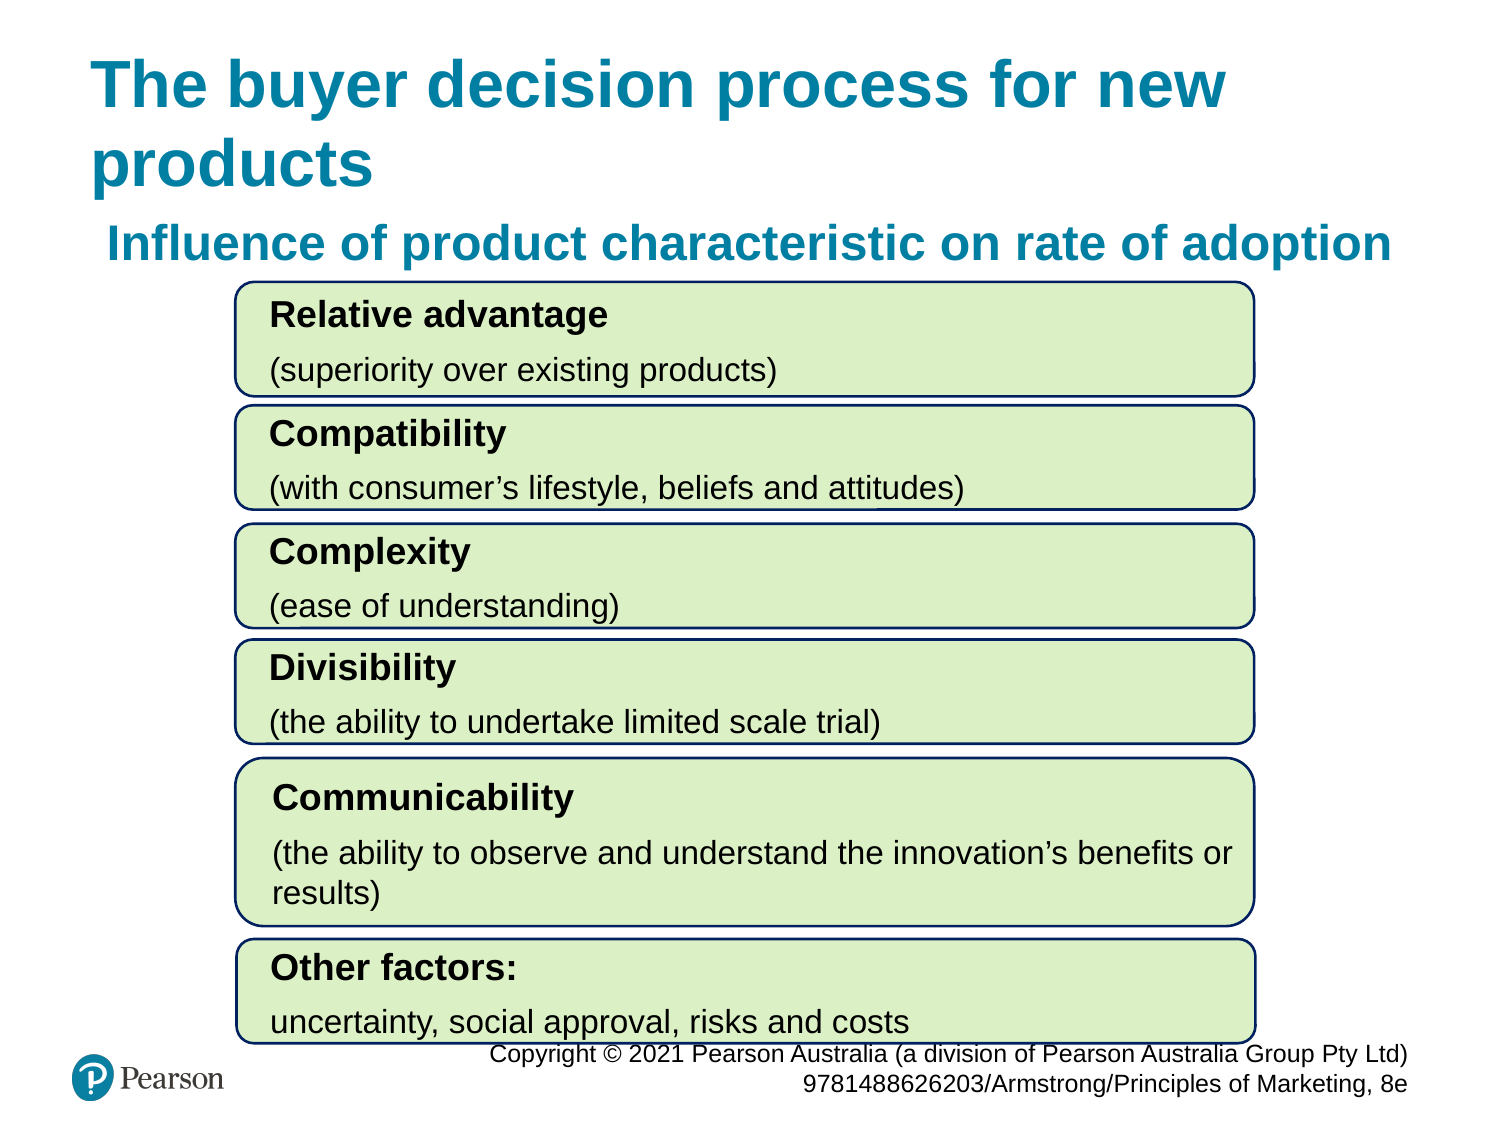

# The buyer decision process for new products
Influence of product characteristic on rate of adoption

Relative advantage
(superiority over existing products)
Compatibility
(with consumer’s lifestyle, beliefs and attitudes)
Complexity
(ease of understanding)
Divisibility
(the ability to undertake limited scale trial)
Communicability
(the ability to observe and understand the innovation’s benefits or results)
Other factors:
uncertainty, social approval, risks and costs